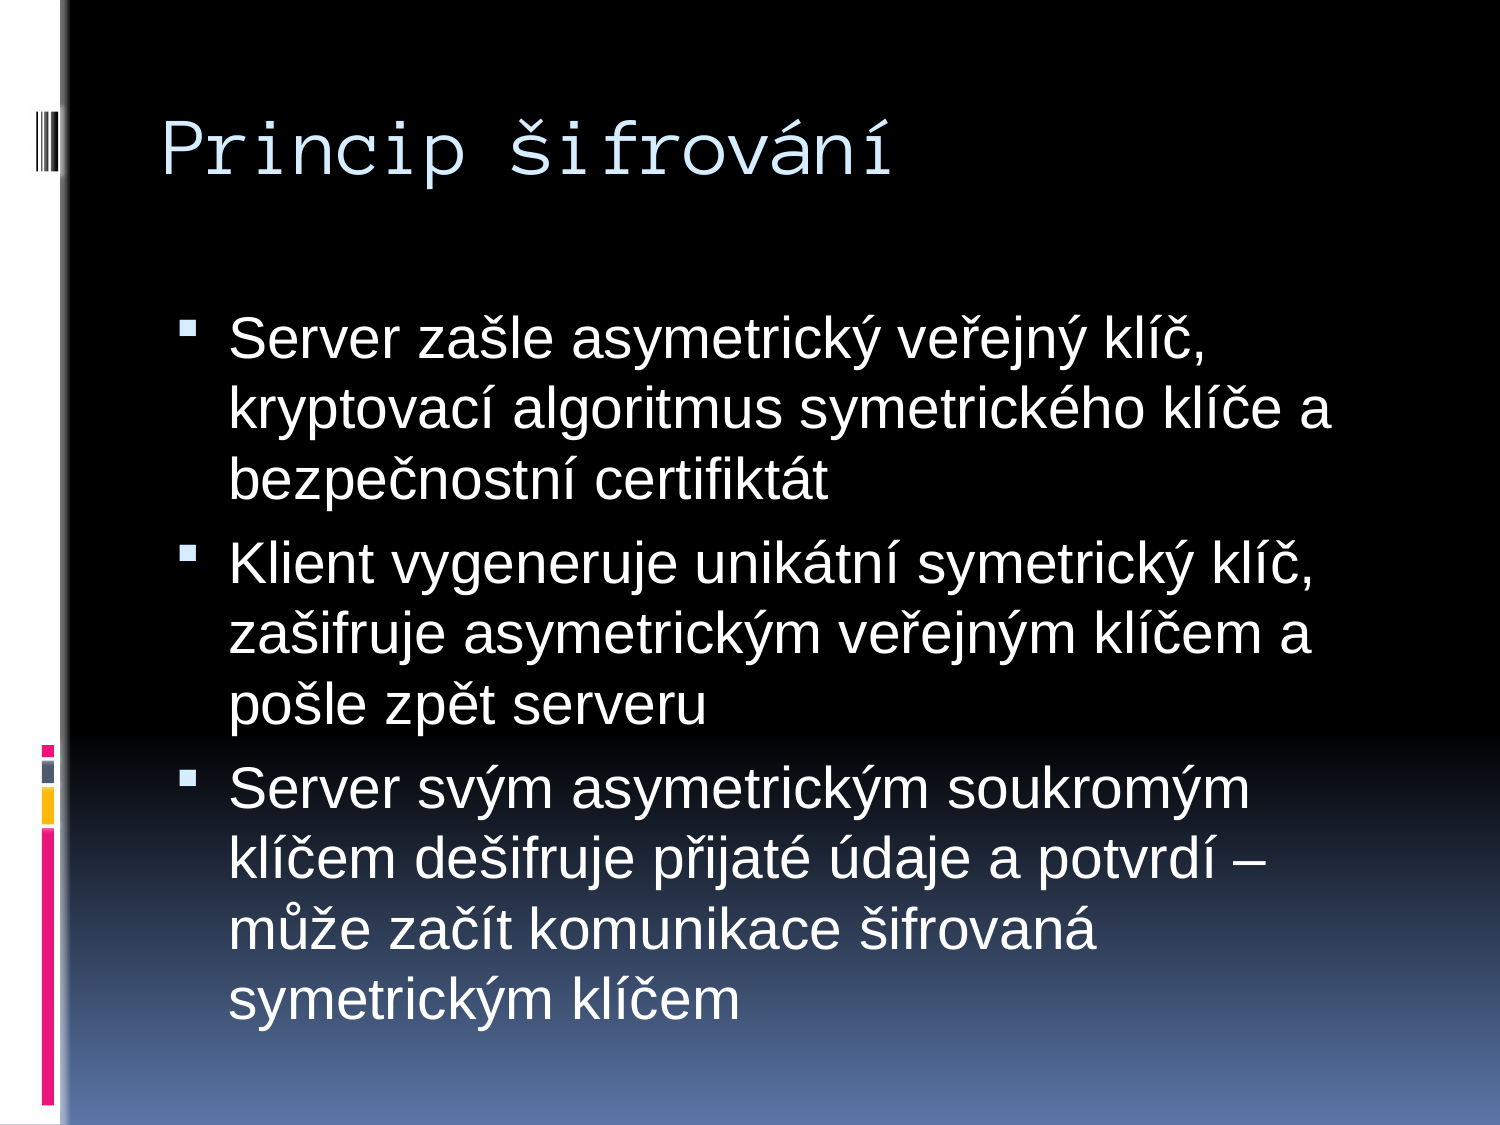

# Princip šifrování
Server zašle asymetrický veřejný klíč, kryptovací algoritmus symetrického klíče a bezpečnostní certifiktát
Klient vygeneruje unikátní symetrický klíč, zašifruje asymetrickým veřejným klíčem a pošle zpět serveru
Server svým asymetrickým soukromým klíčem dešifruje přijaté údaje a potvrdí – může začít komunikace šifrovaná symetrickým klíčem